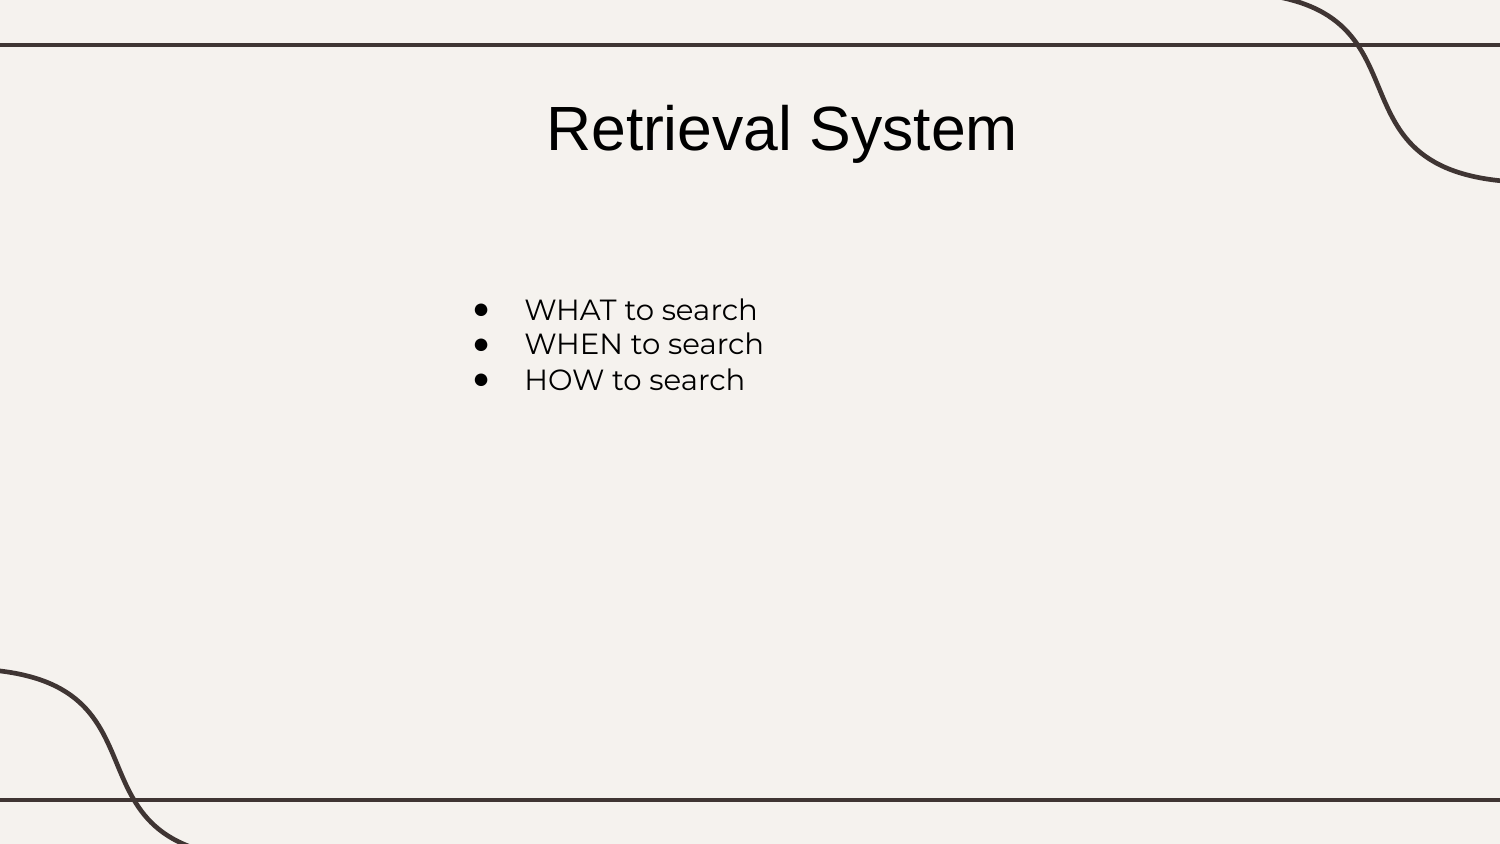

# Retrieval System
WHAT to search
WHEN to search
HOW to search